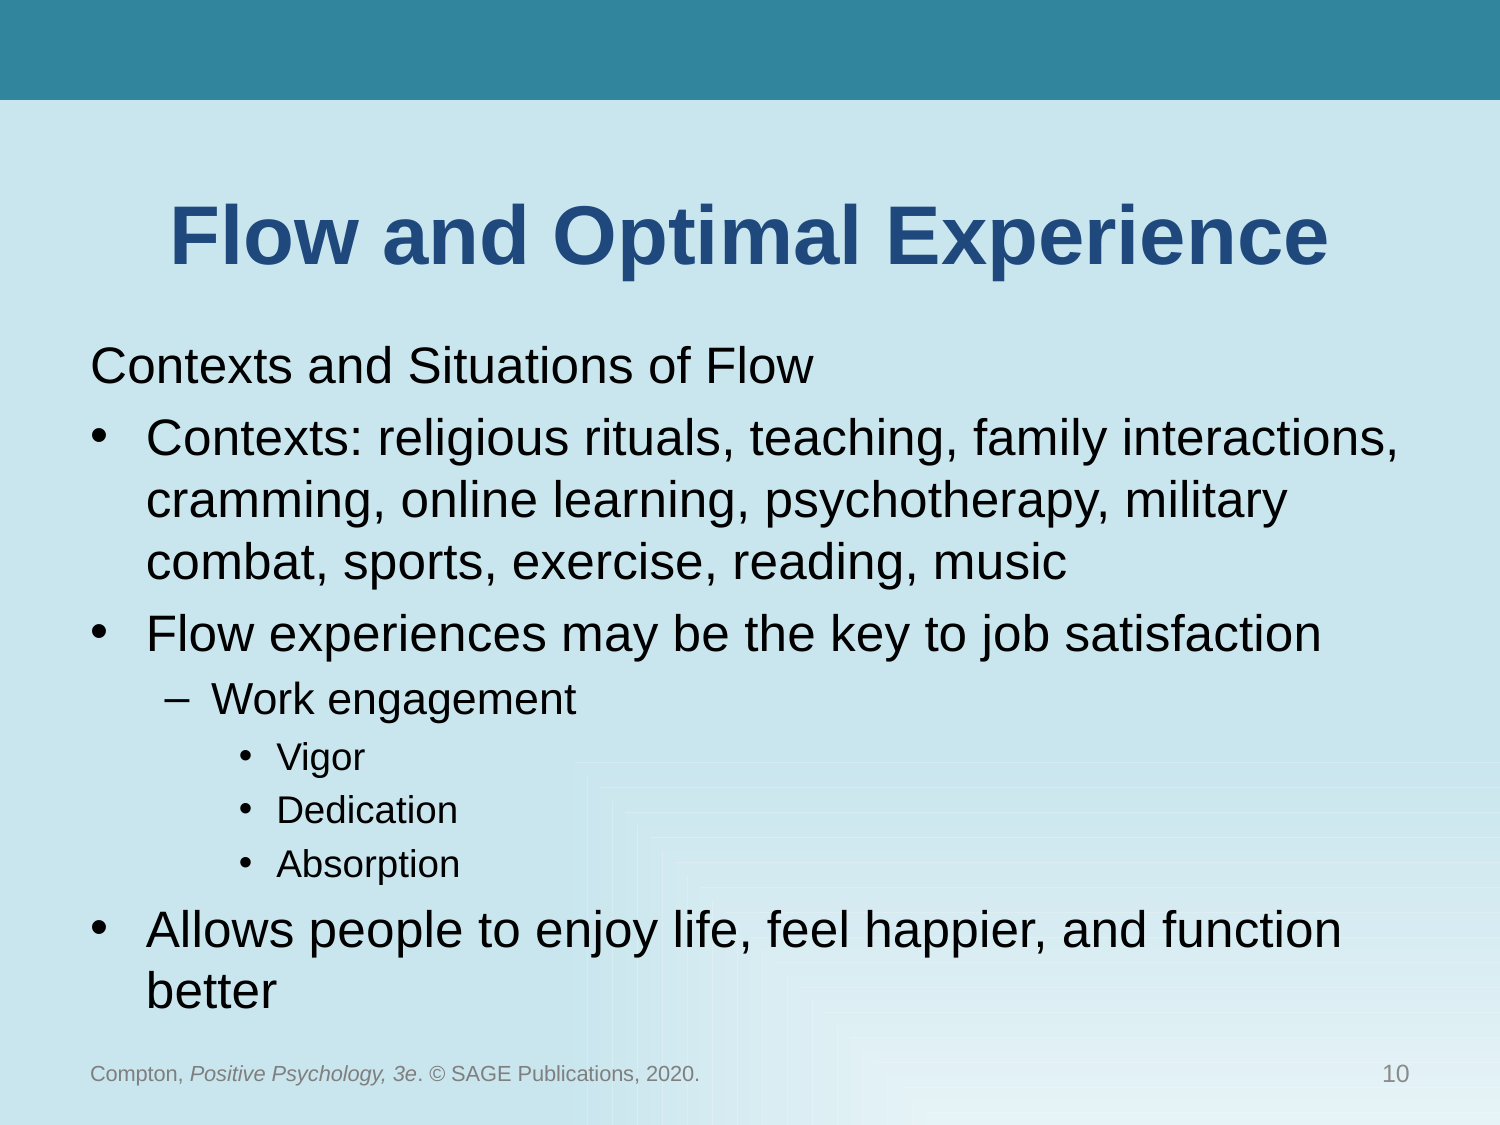

# Flow and Optimal Experience
Contexts and Situations of Flow
Contexts: religious rituals, teaching, family interactions, cramming, online learning, psychotherapy, military combat, sports, exercise, reading, music
Flow experiences may be the key to job satisfaction
Work engagement
Vigor
Dedication
Absorption
Allows people to enjoy life, feel happier, and function better

Compton, Positive Psychology, 3e. © SAGE Publications, 2020.
10